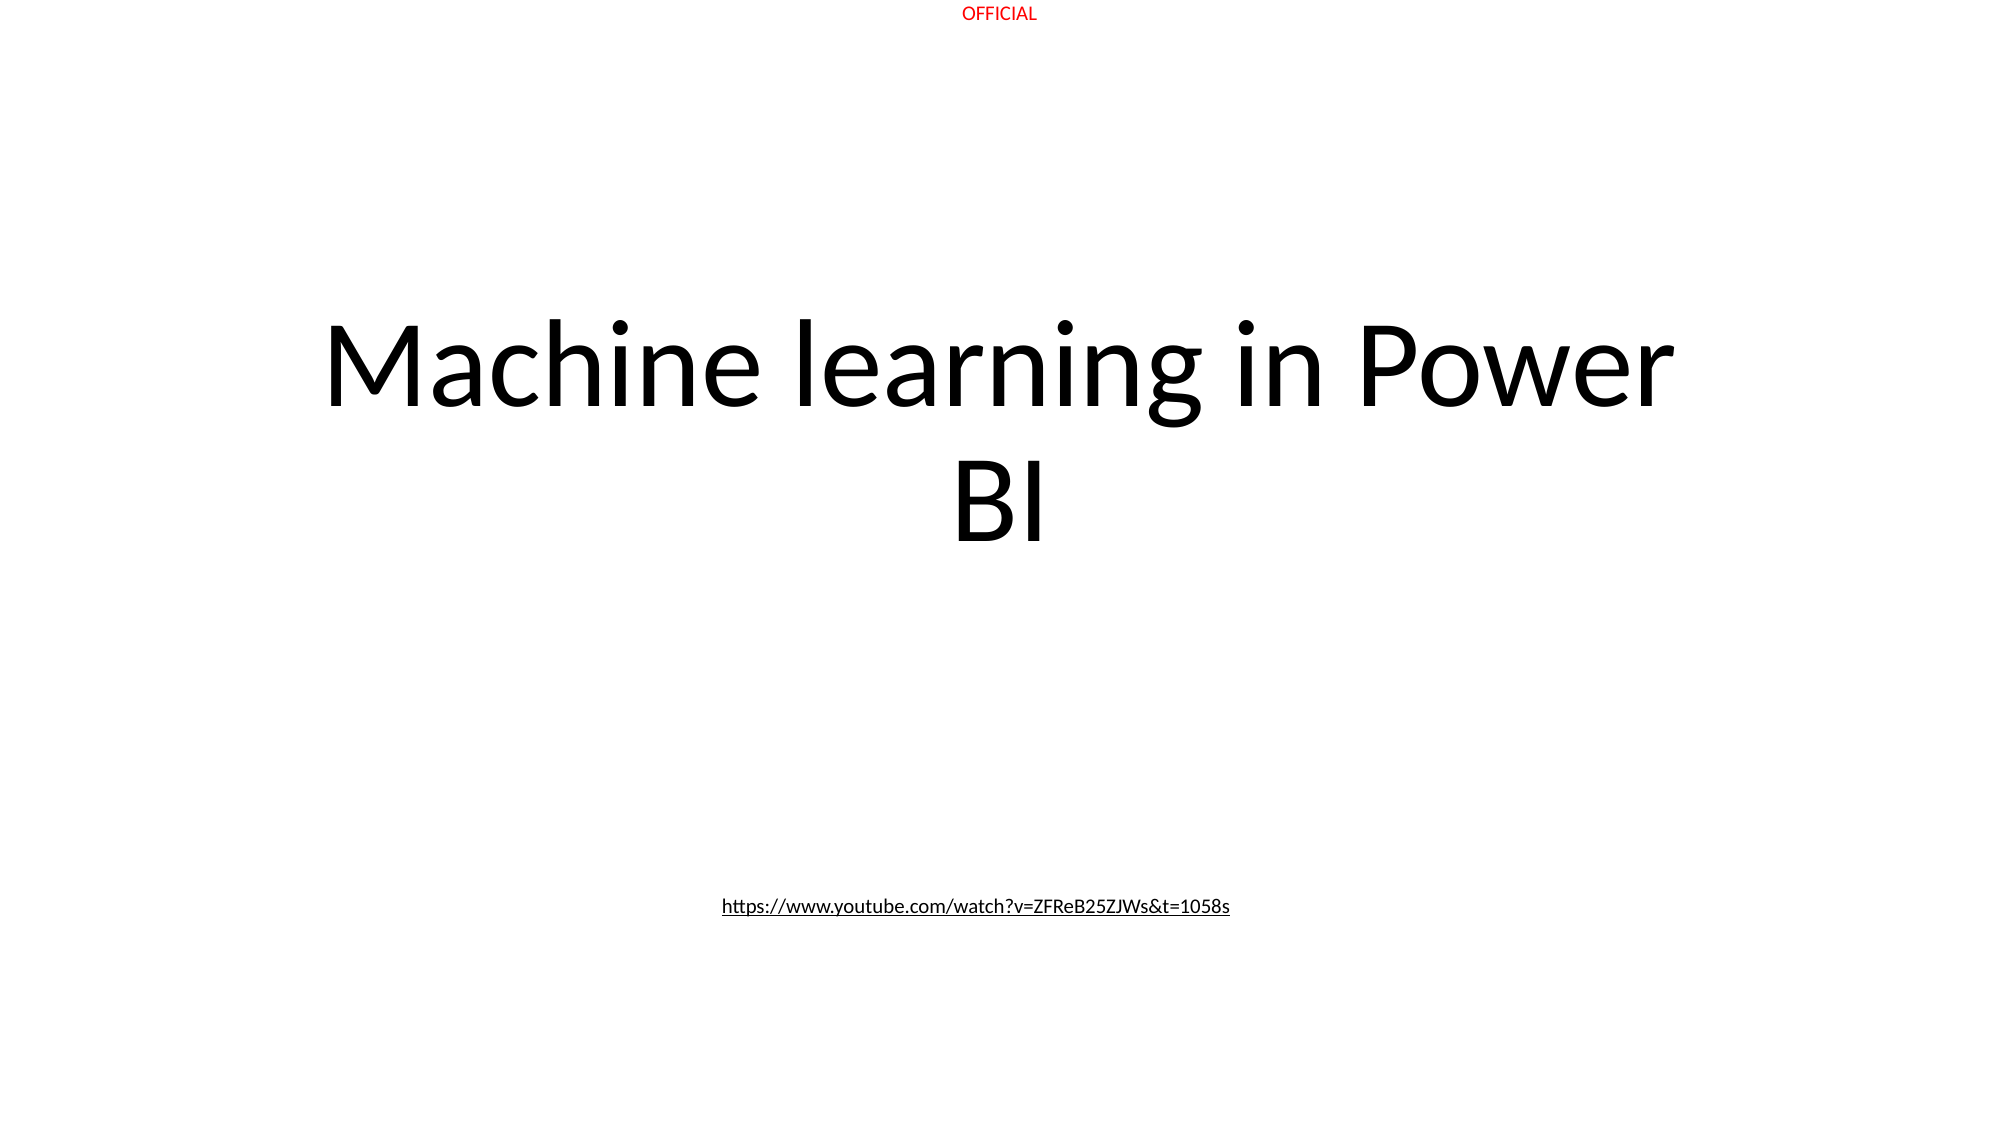

# Machine learning in Power BI
https://www.youtube.com/watch?v=ZFReB25ZJWs&t=1058s